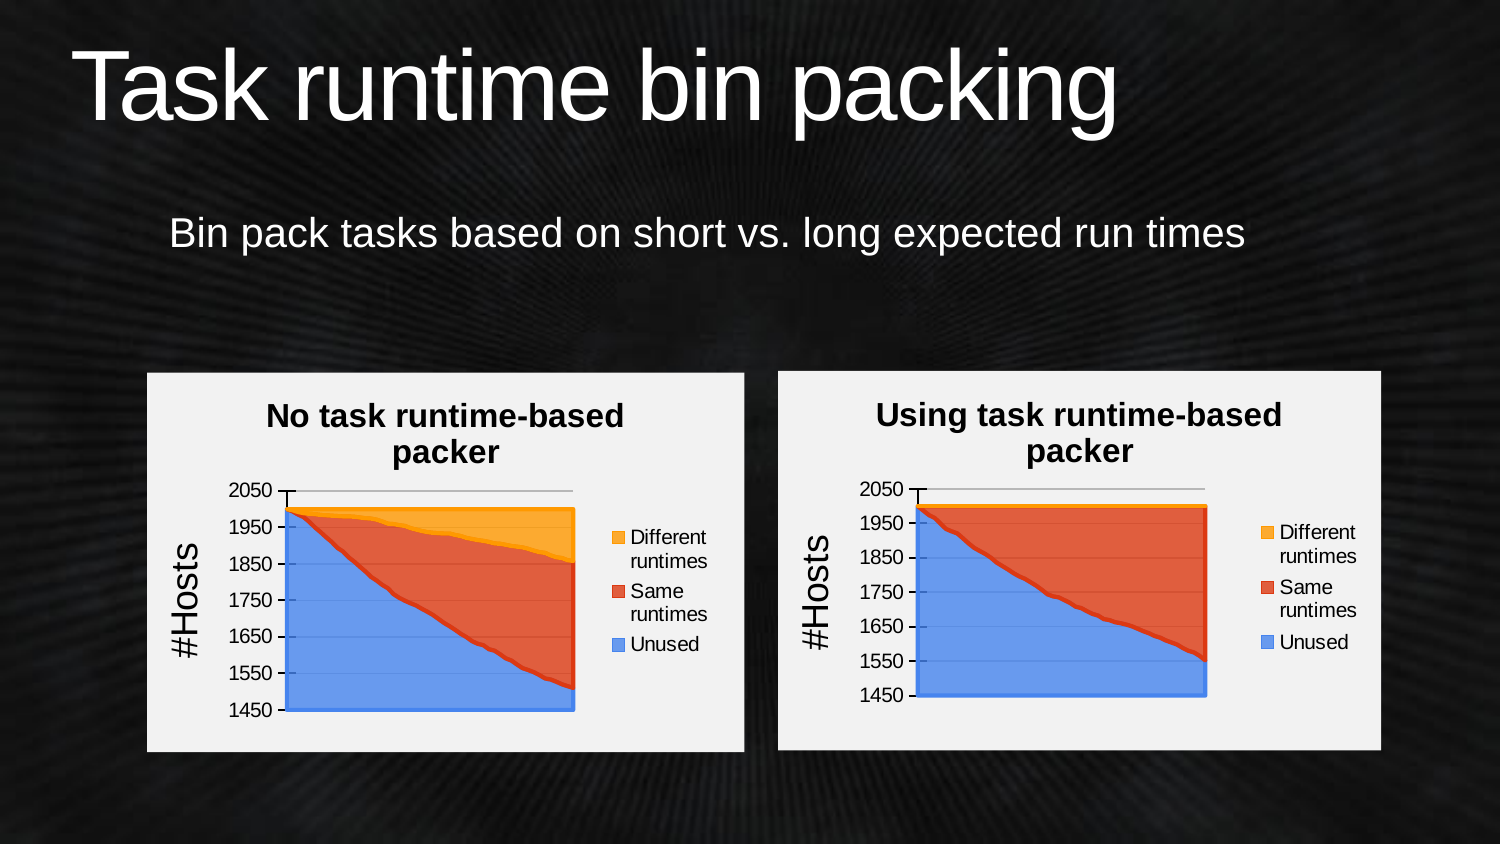

# Task runtime bin packing
Bin pack tasks based on short vs. long expected run times

### Chart: Using task runtime-based packer

| Category | Unused | Same runtimes | Different runtimes |
|---|---|---|---|

### Chart: No task runtime-based packer

| Category | Unused | Same runtimes | Different runtimes |
|---|---|---|---|